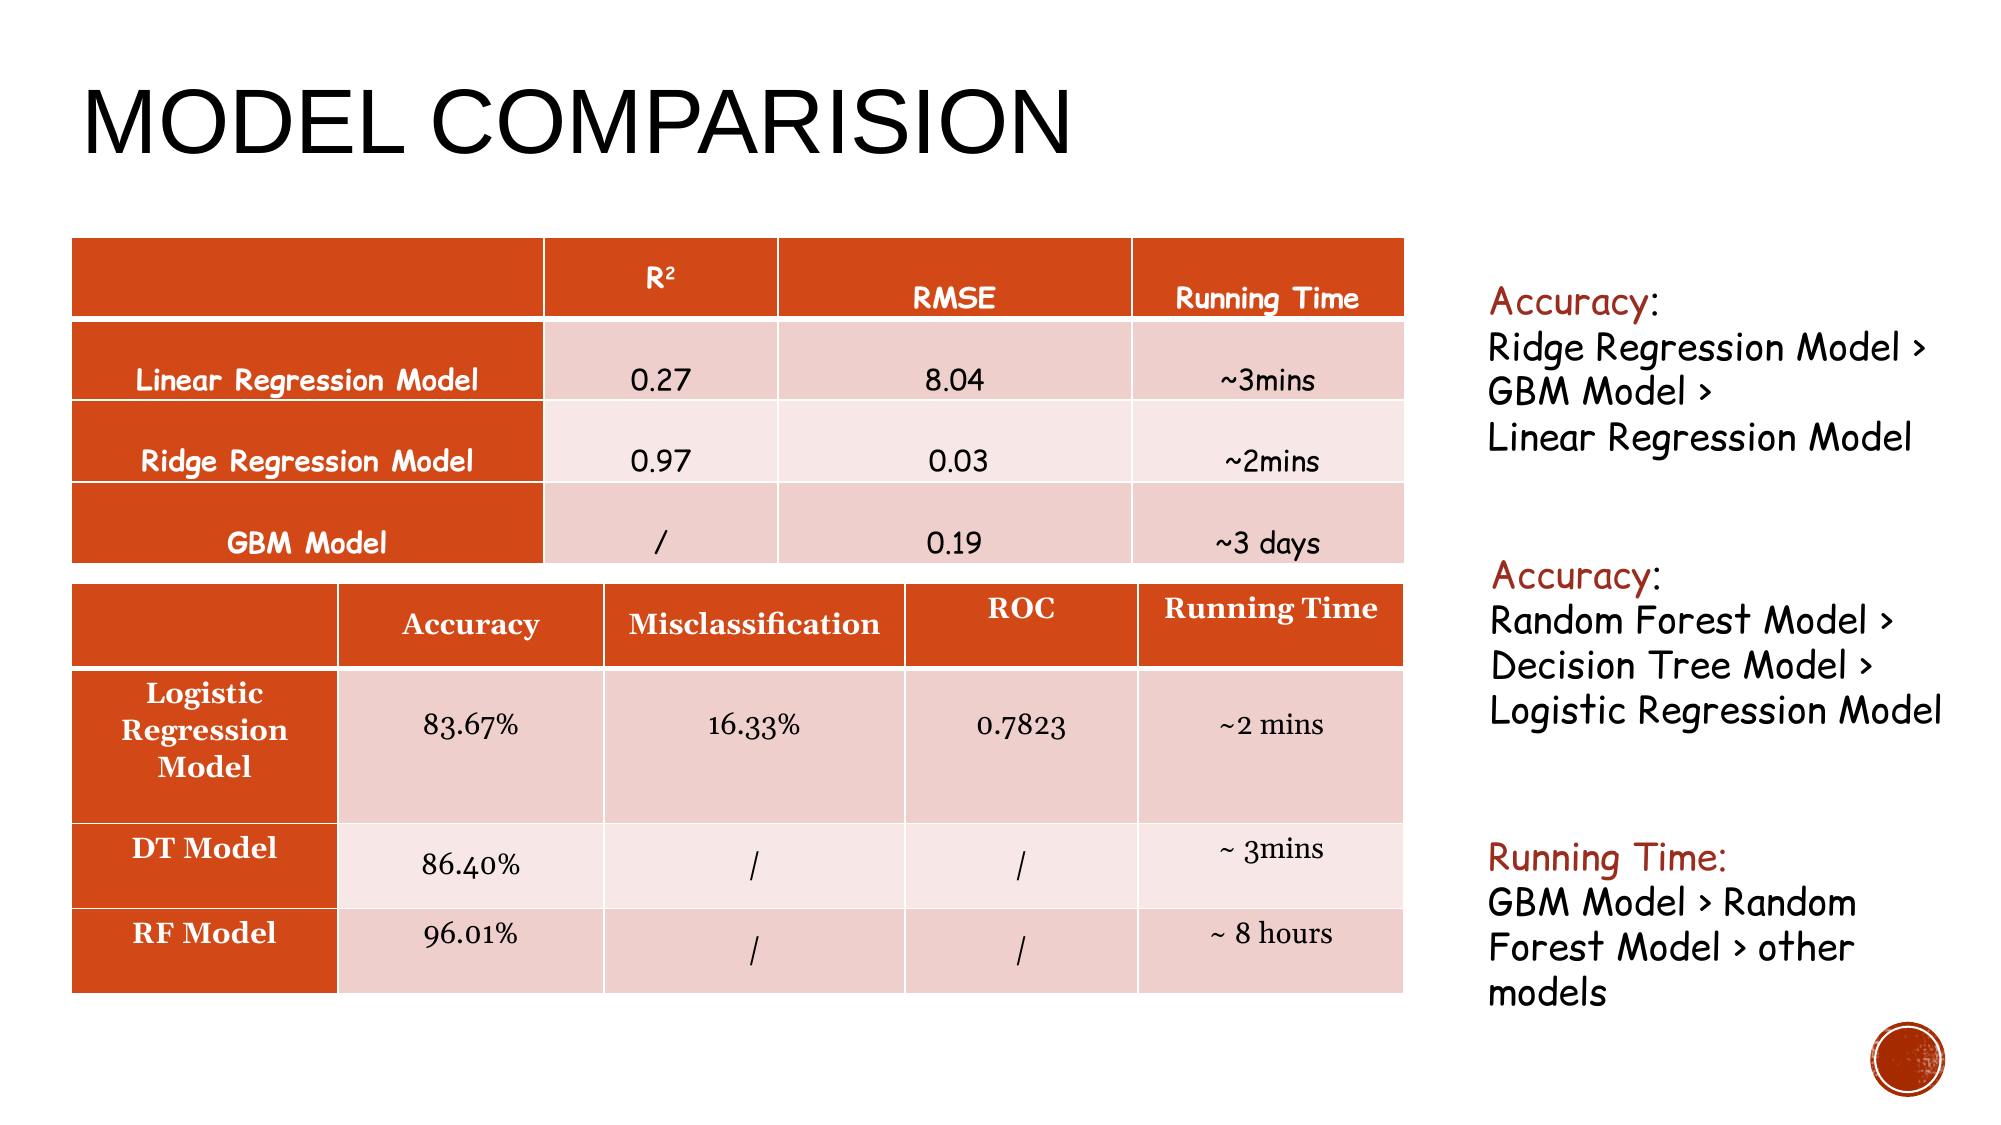

# Model COMPARISION
|  | R2 | RMSE | Running Time |
| --- | --- | --- | --- |
| Linear Regression Model | 0.27 | 8.04 | ~3mins |
| Ridge Regression Model | 0.97 | 0.03 | ~2mins |
| GBM Model | / | 0.19 | ~3 days |
Accuracy:
Ridge Regression Model >
GBM Model >
Linear Regression Model

Accuracy:
Random Forest Model >
Decision Tree Model >
Logistic Regression Model

|  | Accuracy | Misclassification | ROC | Running Time |
| --- | --- | --- | --- | --- |
| Logistic Regression Model | 83.67% | 16.33% | 0.7823 | ~2 mins |
| DT Model | 86.40% | / | / | ~ 3mins |
| RF Model | 96.01% | / | / | ~ 8 hours |
Running Time:
GBM Model > Random Forest Model > other models